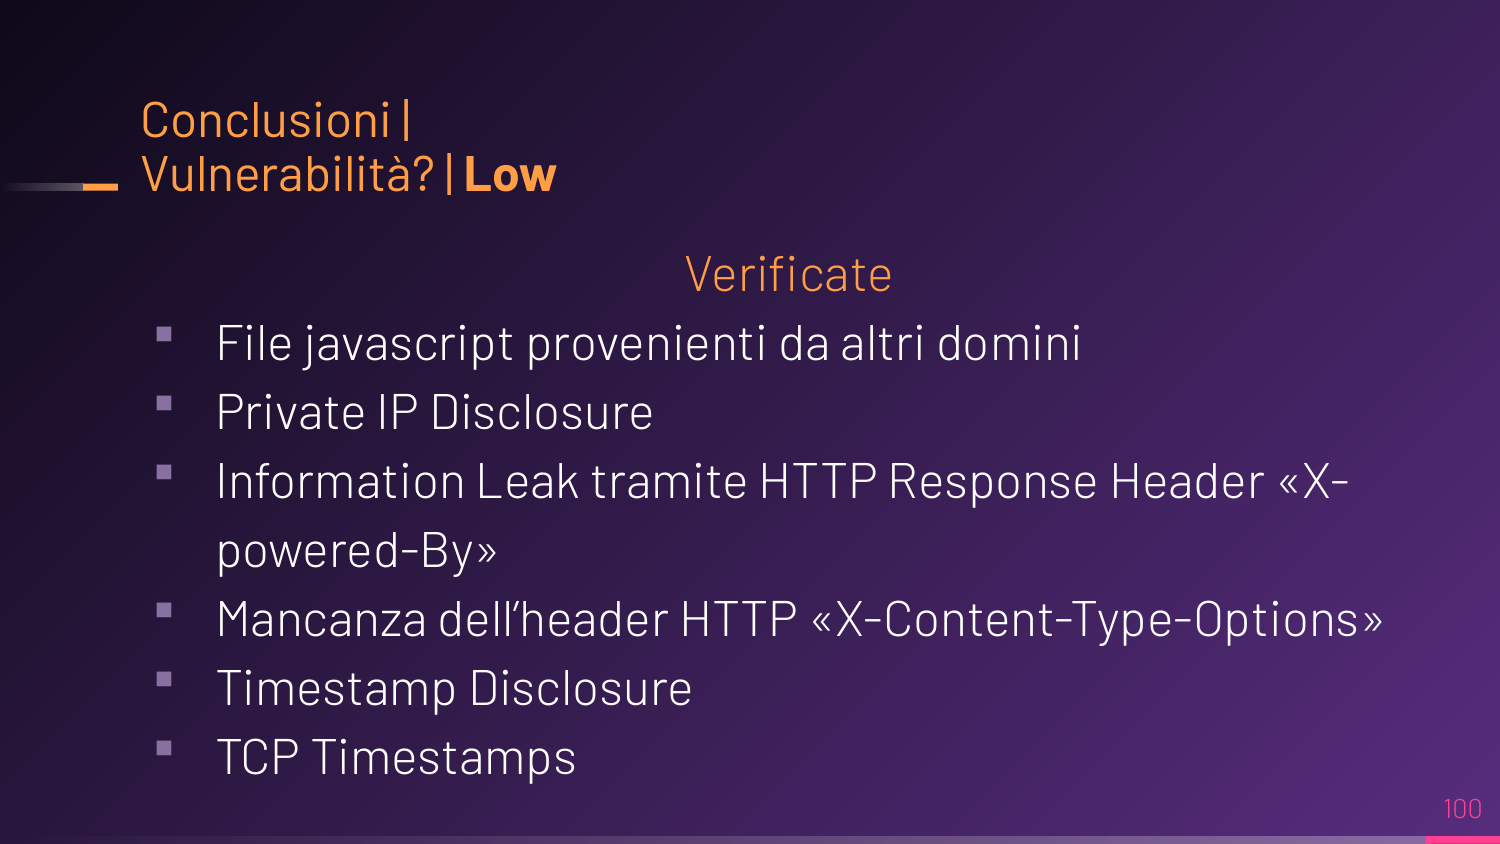

# Conclusioni | Vulnerabilità? | Low
Verificate
File javascript provenienti da altri domini
Private IP Disclosure
Information Leak tramite HTTP Response Header «X-powered-By»
Mancanza dell’header HTTP «X-Content-Type-Options»
Timestamp Disclosure
TCP Timestamps

100